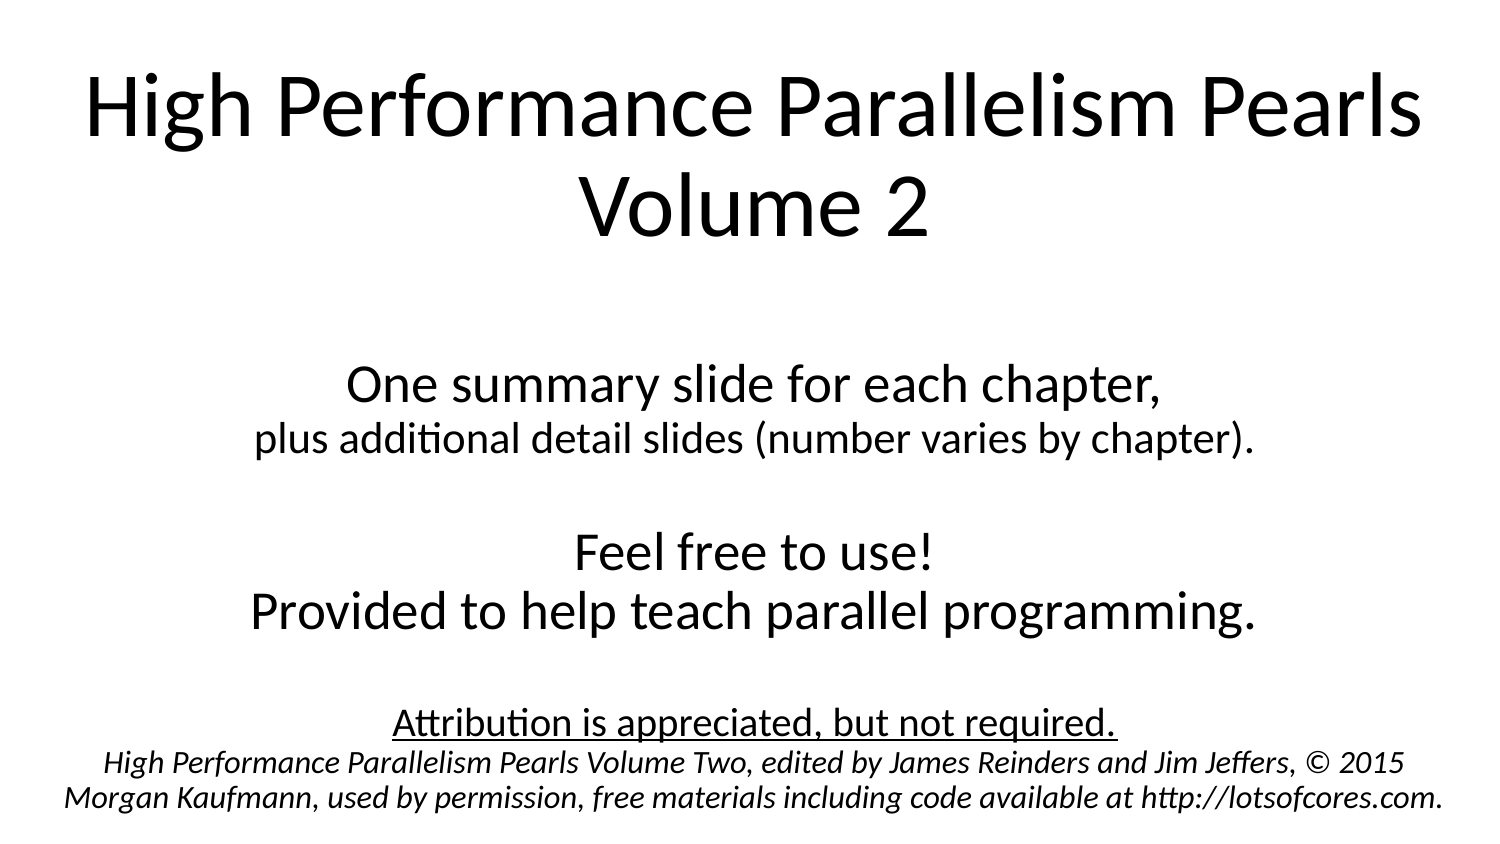

# High Performance Parallelism Pearls Volume 2 One summary slide for each chapter, plus additional detail slides (number varies by chapter). Feel free to use! Provided to help teach parallel programming. Attribution is appreciated, but not required. High Performance Parallelism Pearls Volume Two, edited by James Reinders and Jim Jeffers, © 2015 Morgan Kaufmann, used by permission, free materials including code available at http://lotsofcores.com.